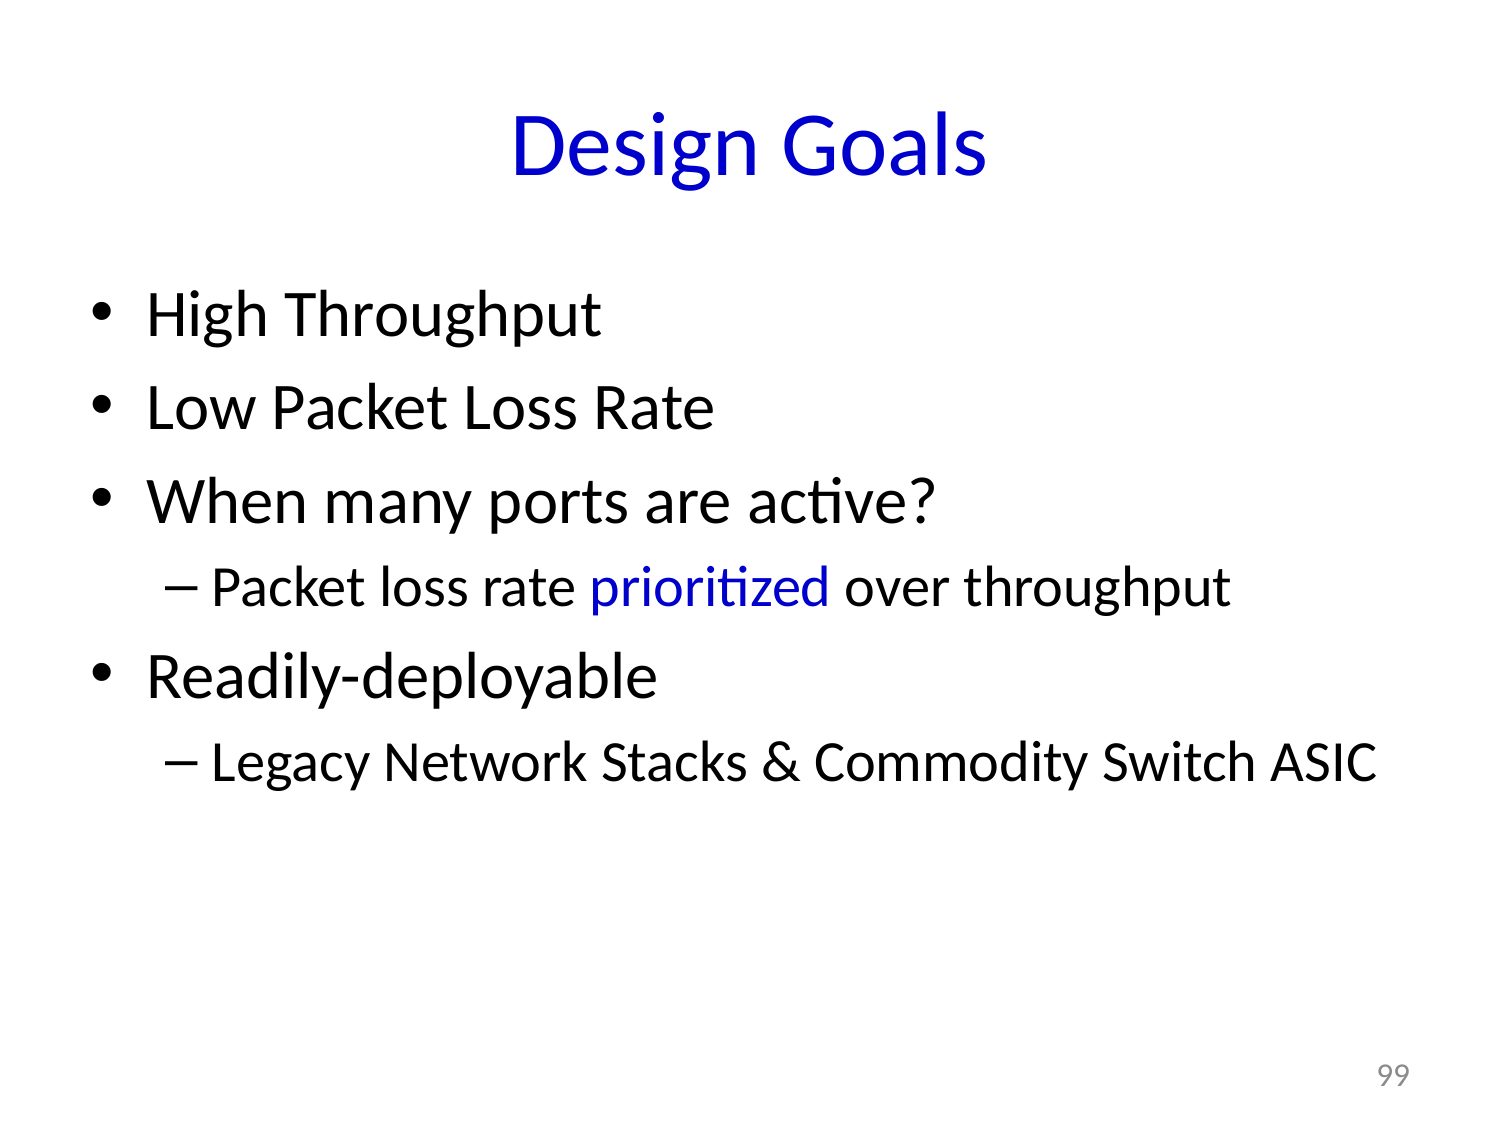

# Design Goals
High Throughput
Low Packet Loss Rate
When many ports are active?
Packet loss rate prioritized over throughput
Readily-deployable
Legacy Network Stacks & Commodity Switch ASIC

99